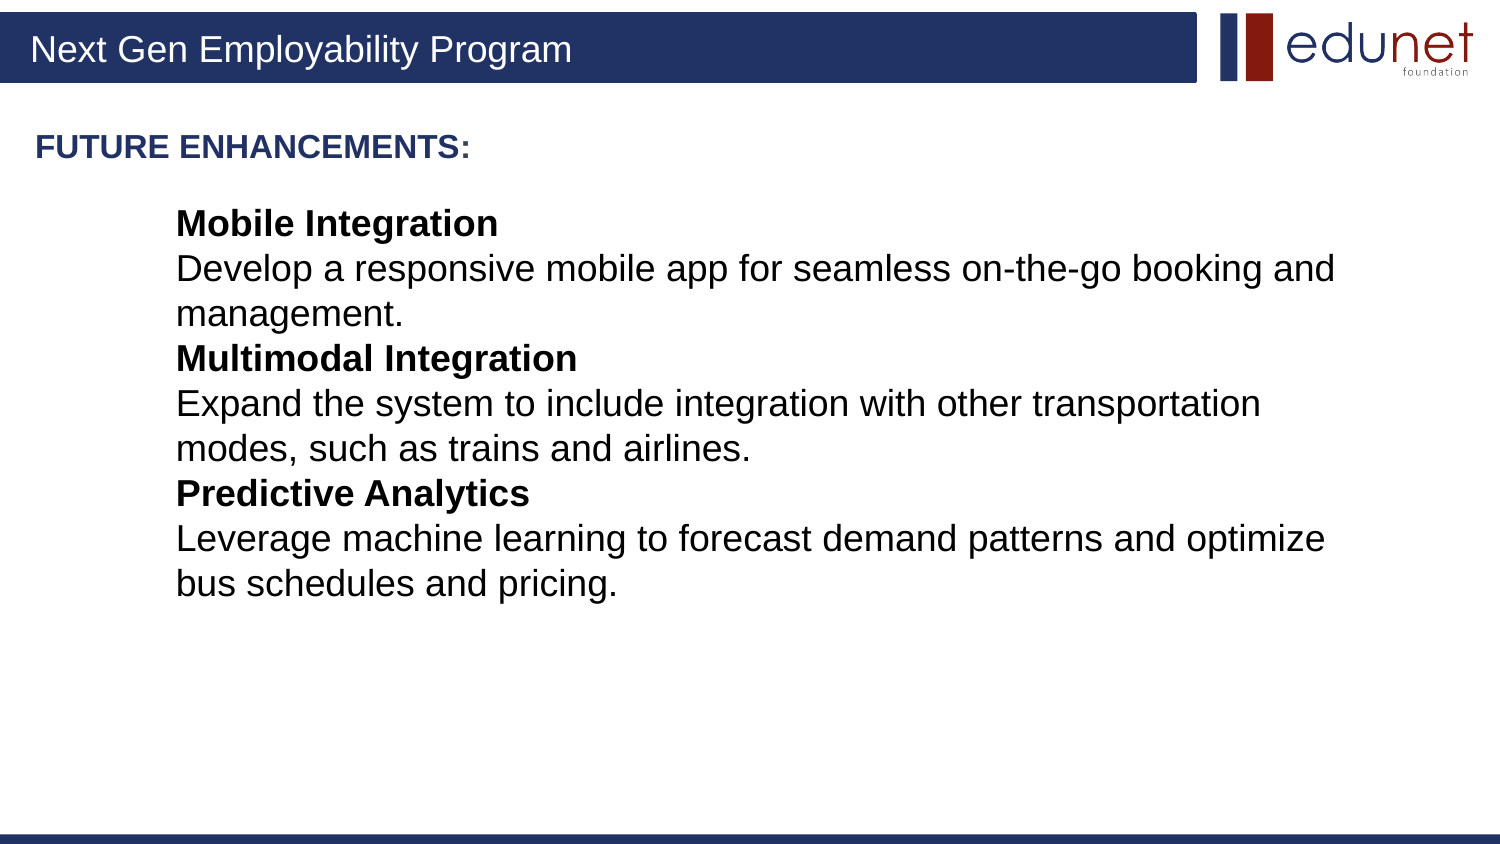

# FUTURE ENHANCEMENTS:
Mobile Integration
Develop a responsive mobile app for seamless on-the-go booking and management.
Multimodal Integration
Expand the system to include integration with other transportation modes, such as trains and airlines.
Predictive Analytics
Leverage machine learning to forecast demand patterns and optimize bus schedules and pricing.